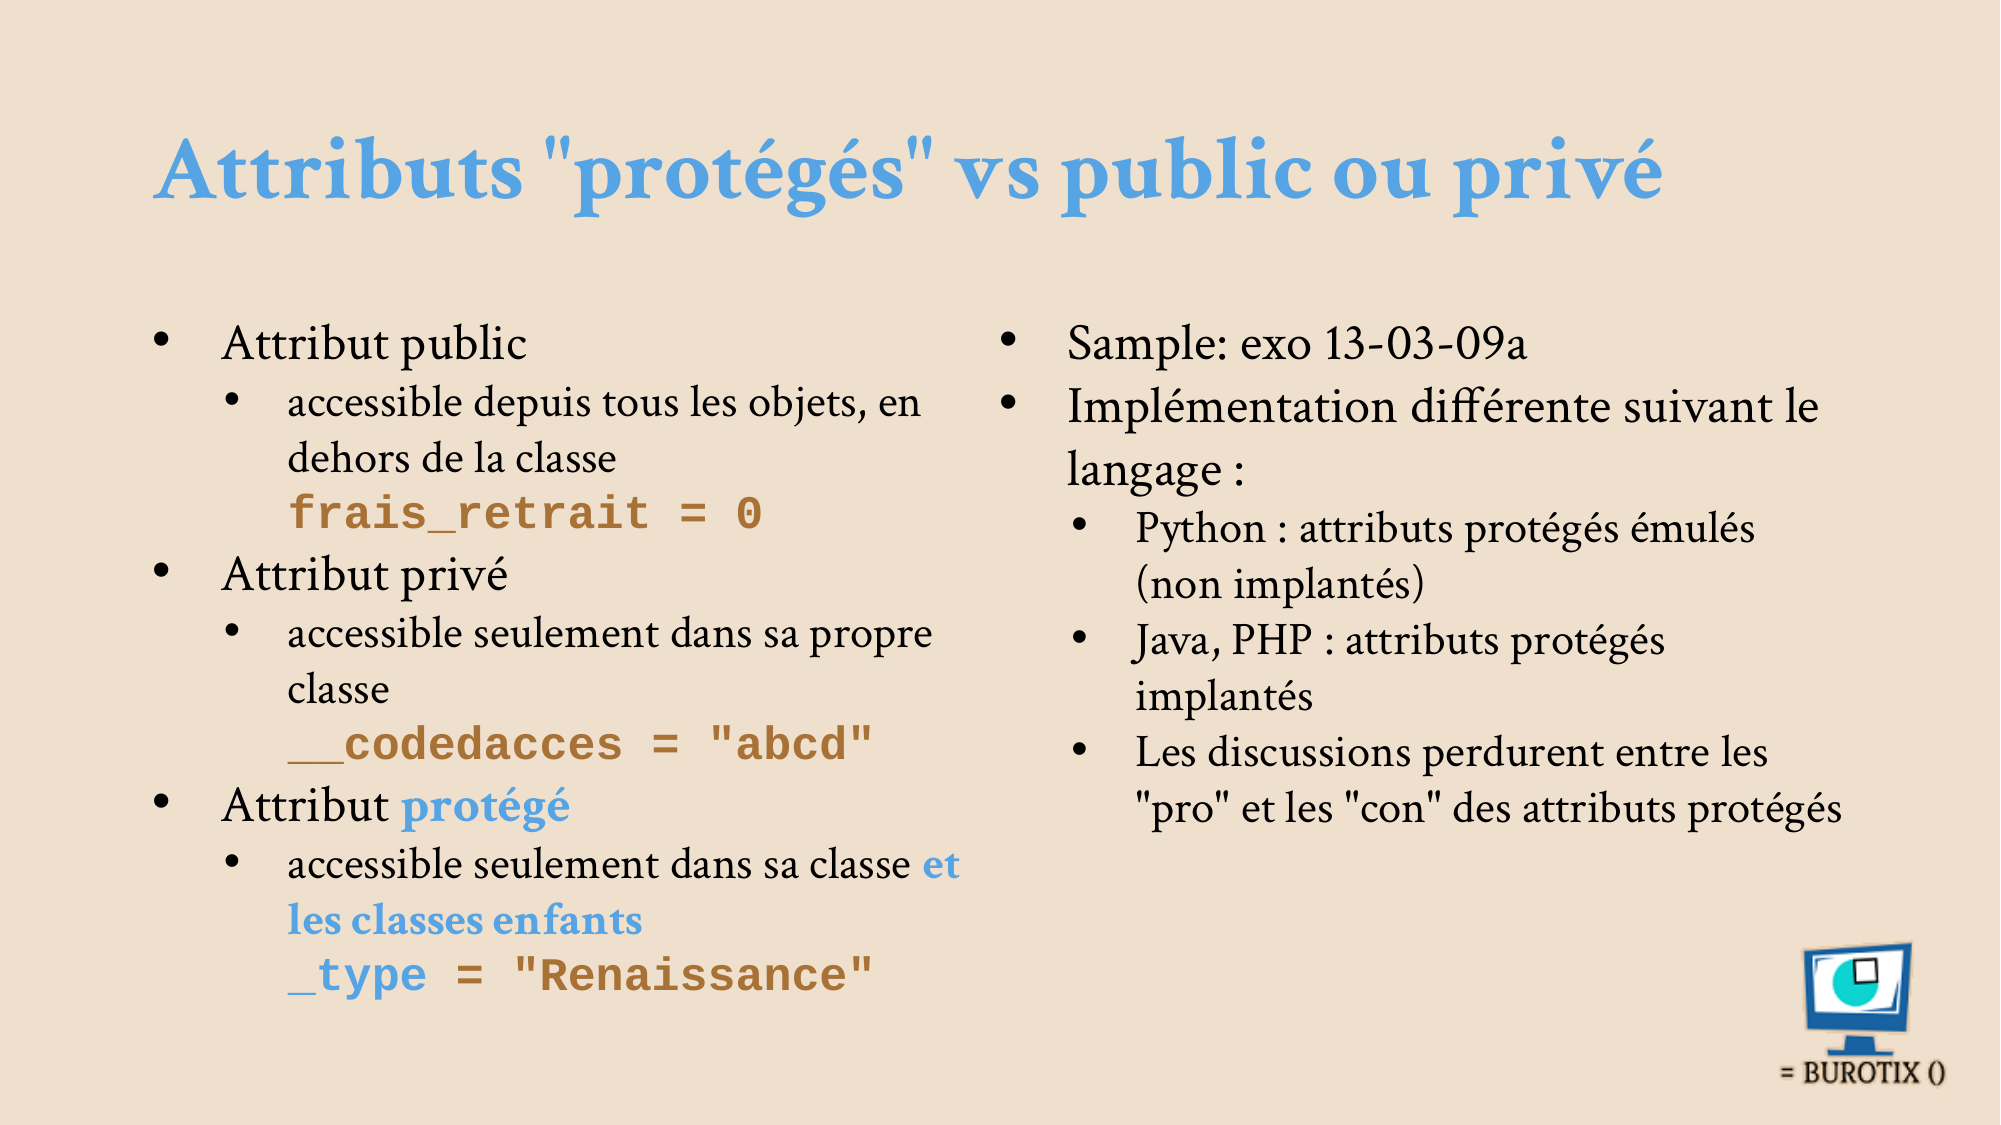

# Attributs "protégés" vs public ou privé
Attribut public
accessible depuis tous les objets, en dehors de la classe
frais_retrait = 0
Attribut privé
accessible seulement dans sa propre classe
__codedacces = "abcd"
Attribut protégé
accessible seulement dans sa classe et les classes enfants
_type = "Renaissance"
Sample: exo 13-03-09a
Implémentation différente suivant le langage :
Python : attributs protégés émulés (non implantés)
Java, PHP : attributs protégés implantés
Les discussions perdurent entre les "pro" et les "con" des attributs protégés